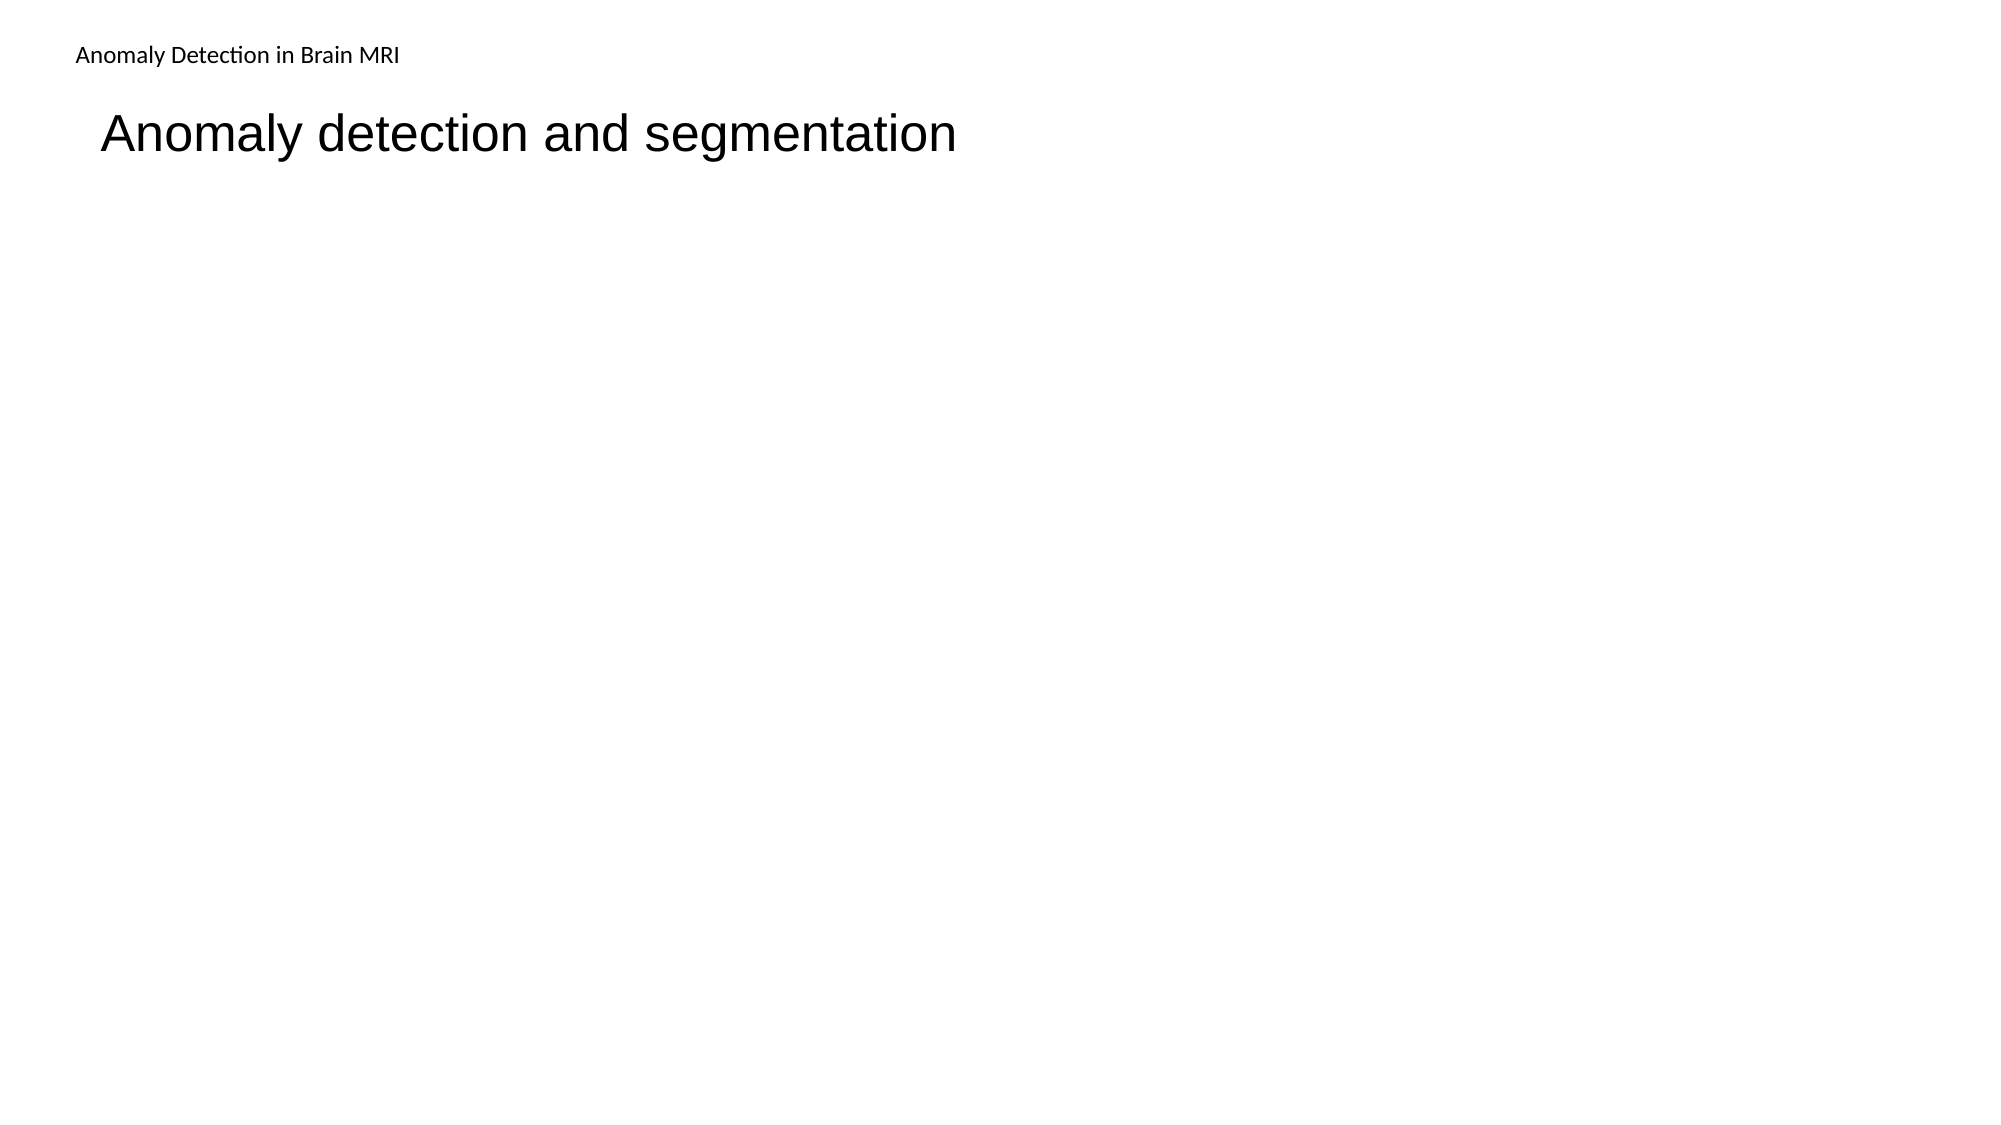

Anomaly Detection in Brain MRI

Anomaly detection and segmentation